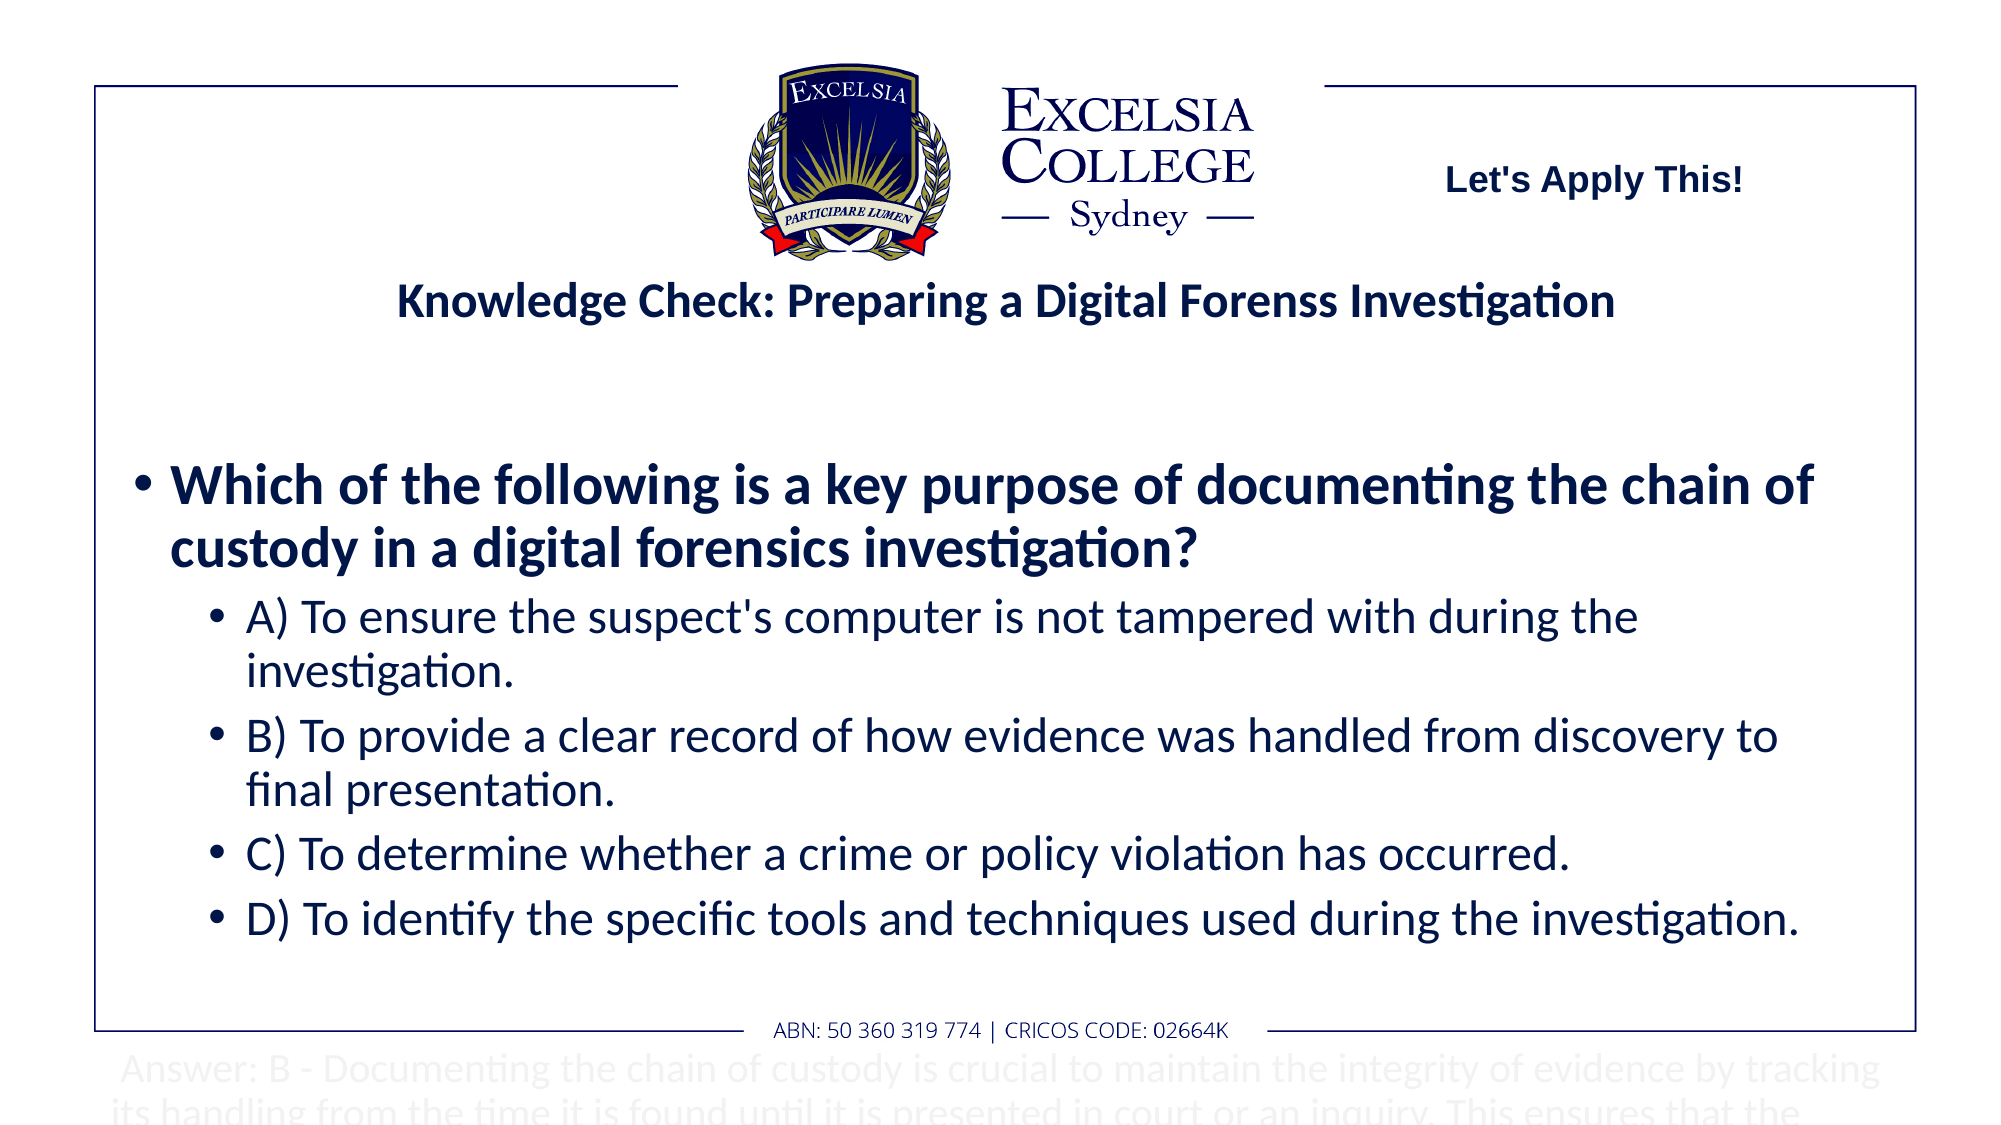

Let's Apply This!
# Knowledge Check: Preparing a Digital Forenss Investigation

Which of the following is a key purpose of documenting the chain of custody in a digital forensics investigation?
A) To ensure the suspect's computer is not tampered with during the investigation.
B) To provide a clear record of how evidence was handled from discovery to final presentation.
C) To determine whether a crime or policy violation has occurred.
D) To identify the specific tools and techniques used during the investigation.

 Answer: B - Documenting the chain of custody is crucial to maintain the integrity of evidence by tracking its handling from the time it is found until it is presented in court or an inquiry. This ensures that the evidence remains admissible and credible.